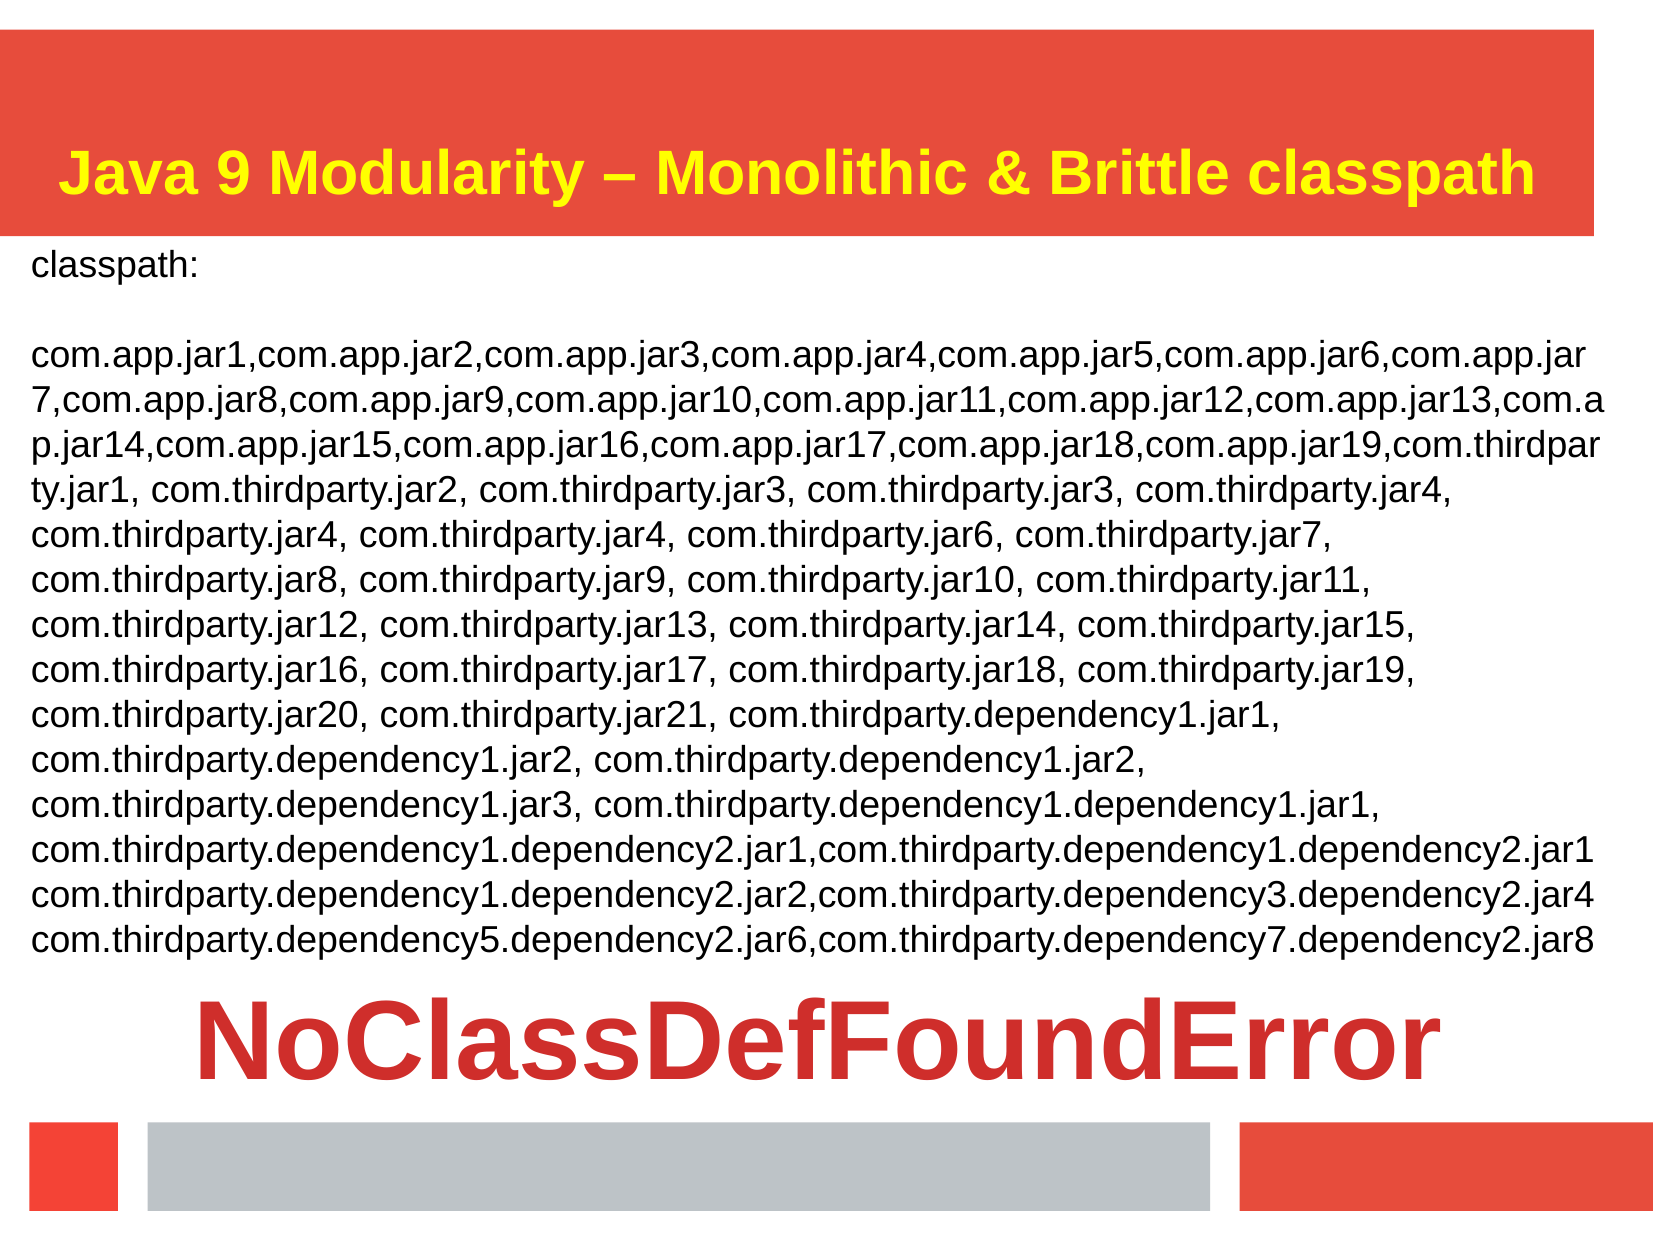

Java 9 Modularity – Monolithic & Brittle classpath
classpath:

com.app.jar1,com.app.jar2,com.app.jar3,com.app.jar4,com.app.jar5,com.app.jar6,com.app.jar7,com.app.jar8,com.app.jar9,com.app.jar10,com.app.jar11,com.app.jar12,com.app.jar13,com.ap.jar14,com.app.jar15,com.app.jar16,com.app.jar17,com.app.jar18,com.app.jar19,com.thirdparty.jar1, com.thirdparty.jar2, com.thirdparty.jar3, com.thirdparty.jar3, com.thirdparty.jar4, com.thirdparty.jar4, com.thirdparty.jar4, com.thirdparty.jar6, com.thirdparty.jar7, com.thirdparty.jar8, com.thirdparty.jar9, com.thirdparty.jar10, com.thirdparty.jar11, com.thirdparty.jar12, com.thirdparty.jar13, com.thirdparty.jar14, com.thirdparty.jar15, com.thirdparty.jar16, com.thirdparty.jar17, com.thirdparty.jar18, com.thirdparty.jar19, com.thirdparty.jar20, com.thirdparty.jar21, com.thirdparty.dependency1.jar1, com.thirdparty.dependency1.jar2, com.thirdparty.dependency1.jar2, com.thirdparty.dependency1.jar3, com.thirdparty.dependency1.dependency1.jar1, com.thirdparty.dependency1.dependency2.jar1,com.thirdparty.dependency1.dependency2.jar1 com.thirdparty.dependency1.dependency2.jar2,com.thirdparty.dependency3.dependency2.jar4 com.thirdparty.dependency5.dependency2.jar6,com.thirdparty.dependency7.dependency2.jar8

NoClassDefFoundError